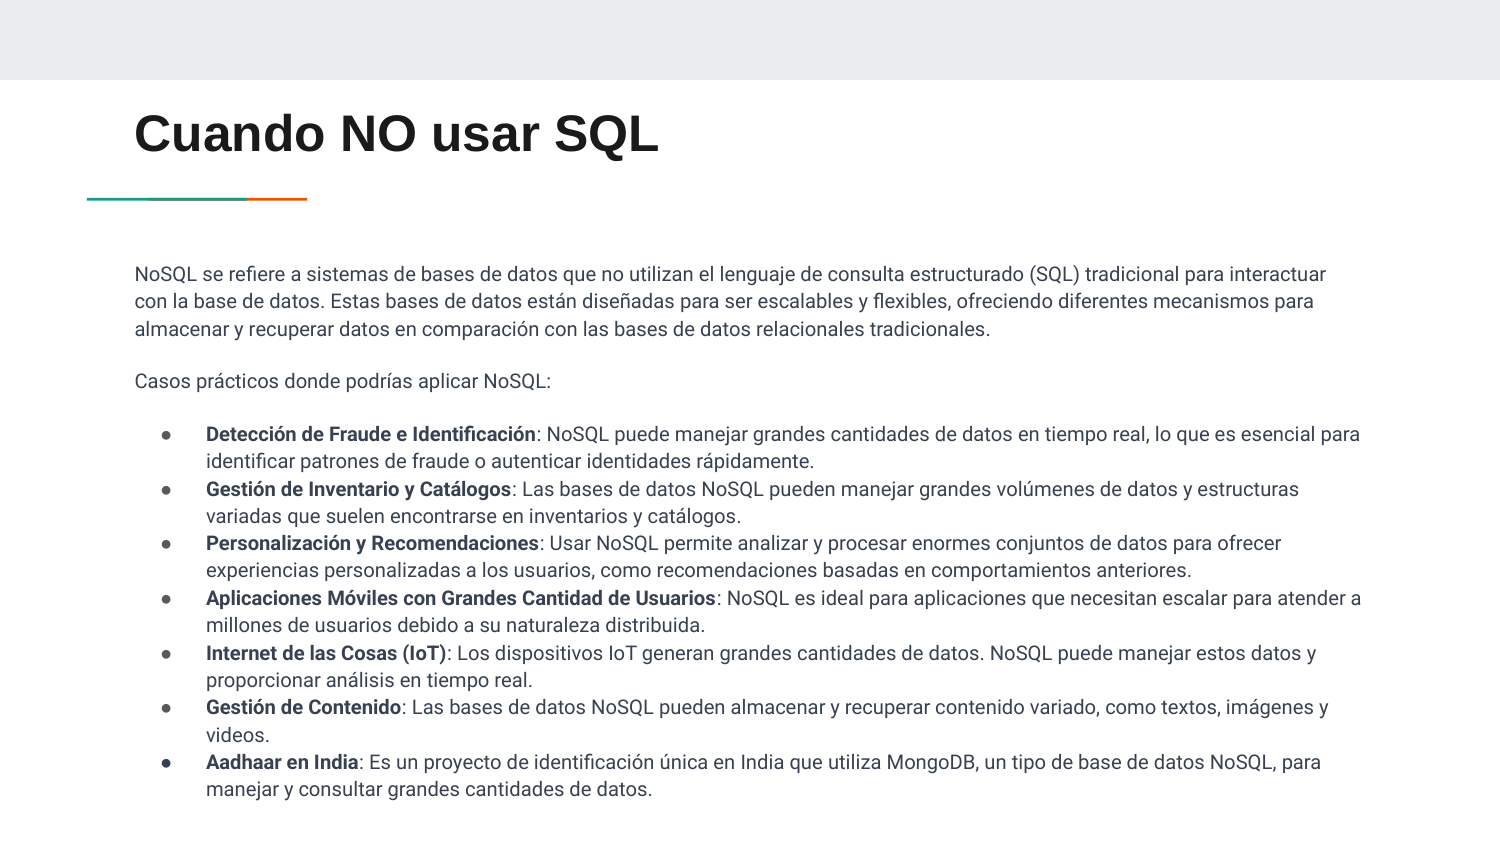

# Cuando NO usar SQL
NoSQL se refiere a sistemas de bases de datos que no utilizan el lenguaje de consulta estructurado (SQL) tradicional para interactuar con la base de datos. Estas bases de datos están diseñadas para ser escalables y flexibles, ofreciendo diferentes mecanismos para almacenar y recuperar datos en comparación con las bases de datos relacionales tradicionales.
Casos prácticos donde podrías aplicar NoSQL:
Detección de Fraude e Identificación: NoSQL puede manejar grandes cantidades de datos en tiempo real, lo que es esencial para identificar patrones de fraude o autenticar identidades rápidamente.
Gestión de Inventario y Catálogos: Las bases de datos NoSQL pueden manejar grandes volúmenes de datos y estructuras variadas que suelen encontrarse en inventarios y catálogos.
Personalización y Recomendaciones: Usar NoSQL permite analizar y procesar enormes conjuntos de datos para ofrecer experiencias personalizadas a los usuarios, como recomendaciones basadas en comportamientos anteriores.
Aplicaciones Móviles con Grandes Cantidad de Usuarios: NoSQL es ideal para aplicaciones que necesitan escalar para atender a millones de usuarios debido a su naturaleza distribuida.
Internet de las Cosas (IoT): Los dispositivos IoT generan grandes cantidades de datos. NoSQL puede manejar estos datos y proporcionar análisis en tiempo real.
Gestión de Contenido: Las bases de datos NoSQL pueden almacenar y recuperar contenido variado, como textos, imágenes y videos.
Aadhaar en India: Es un proyecto de identificación única en India que utiliza MongoDB, un tipo de base de datos NoSQL, para manejar y consultar grandes cantidades de datos.